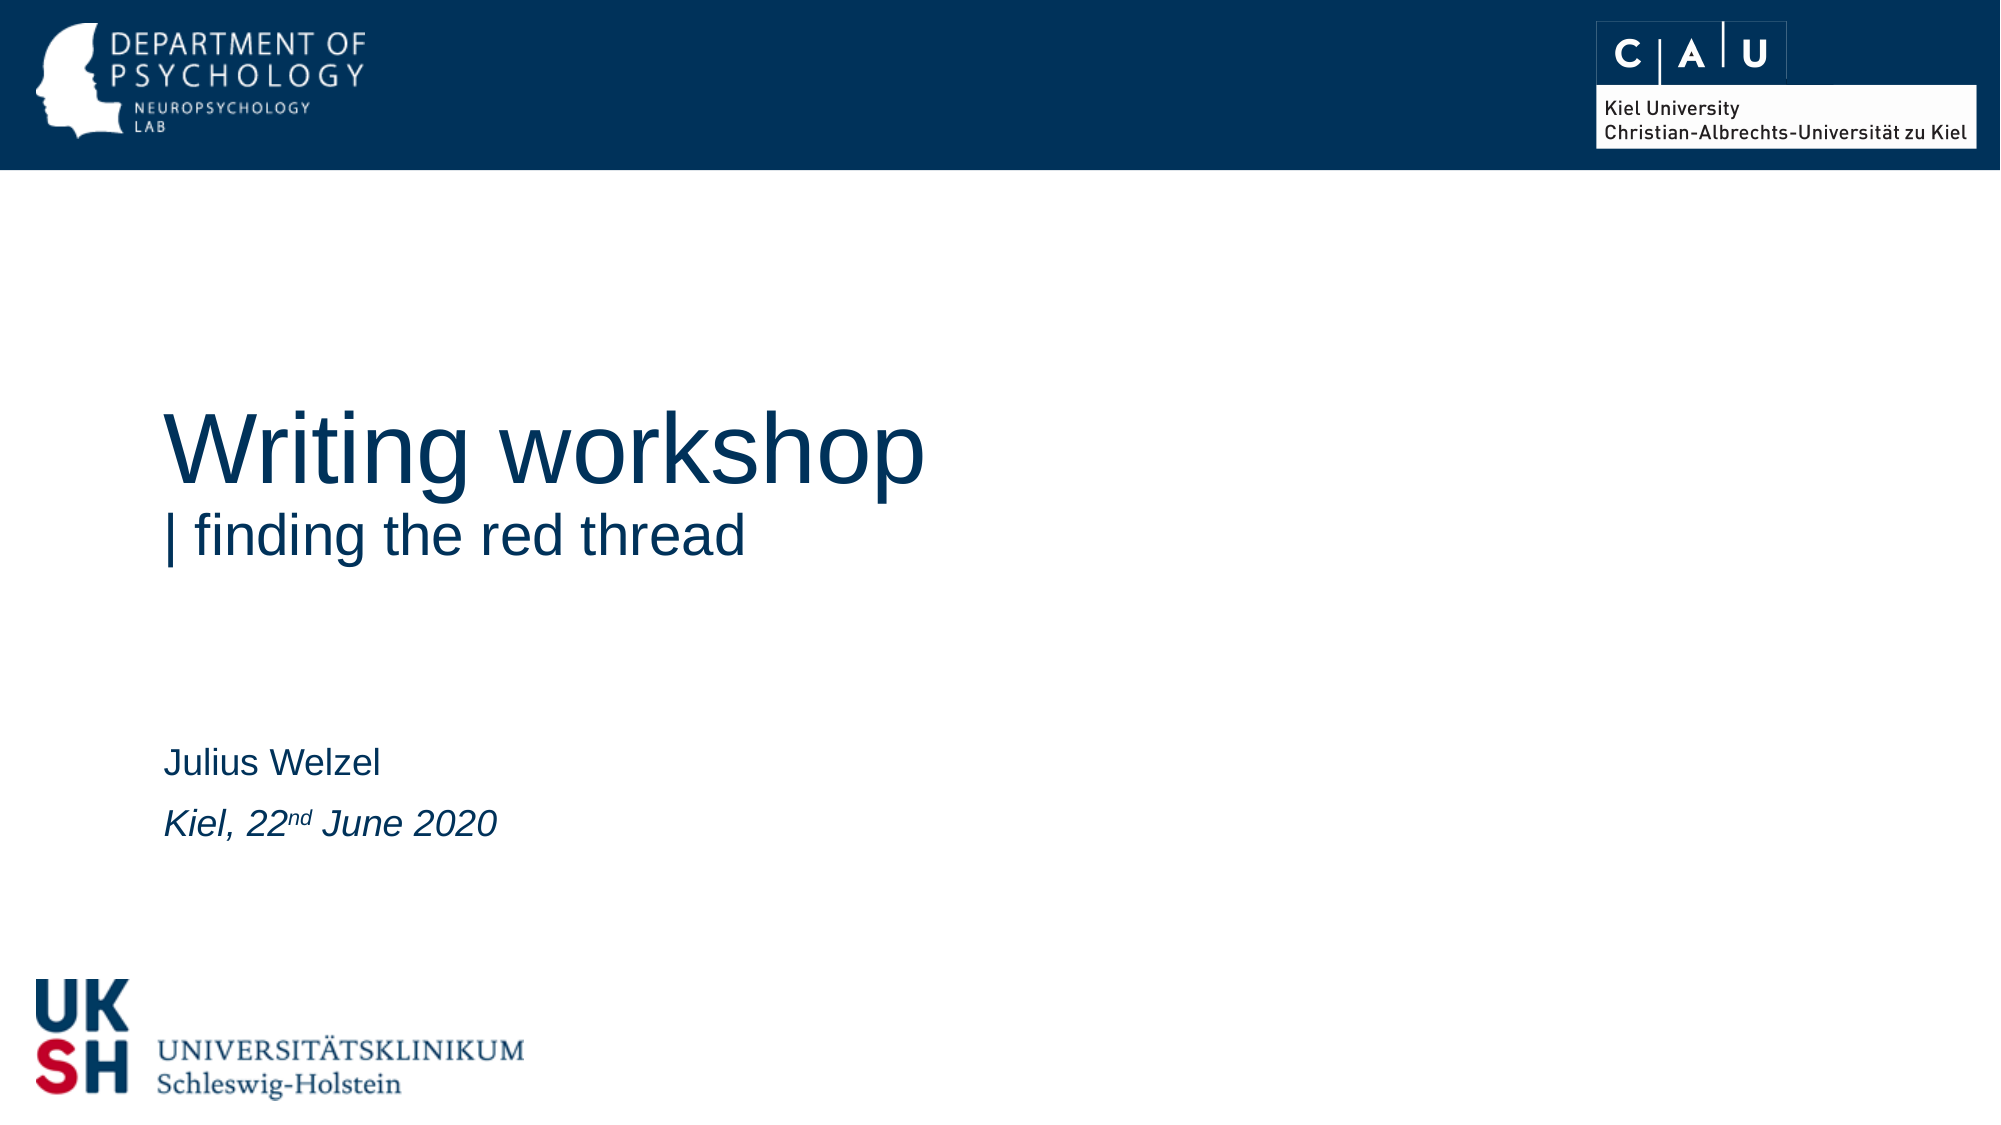

# Writing workshop | finding the red thread
Julius Welzel
Kiel, 22nd June 2020